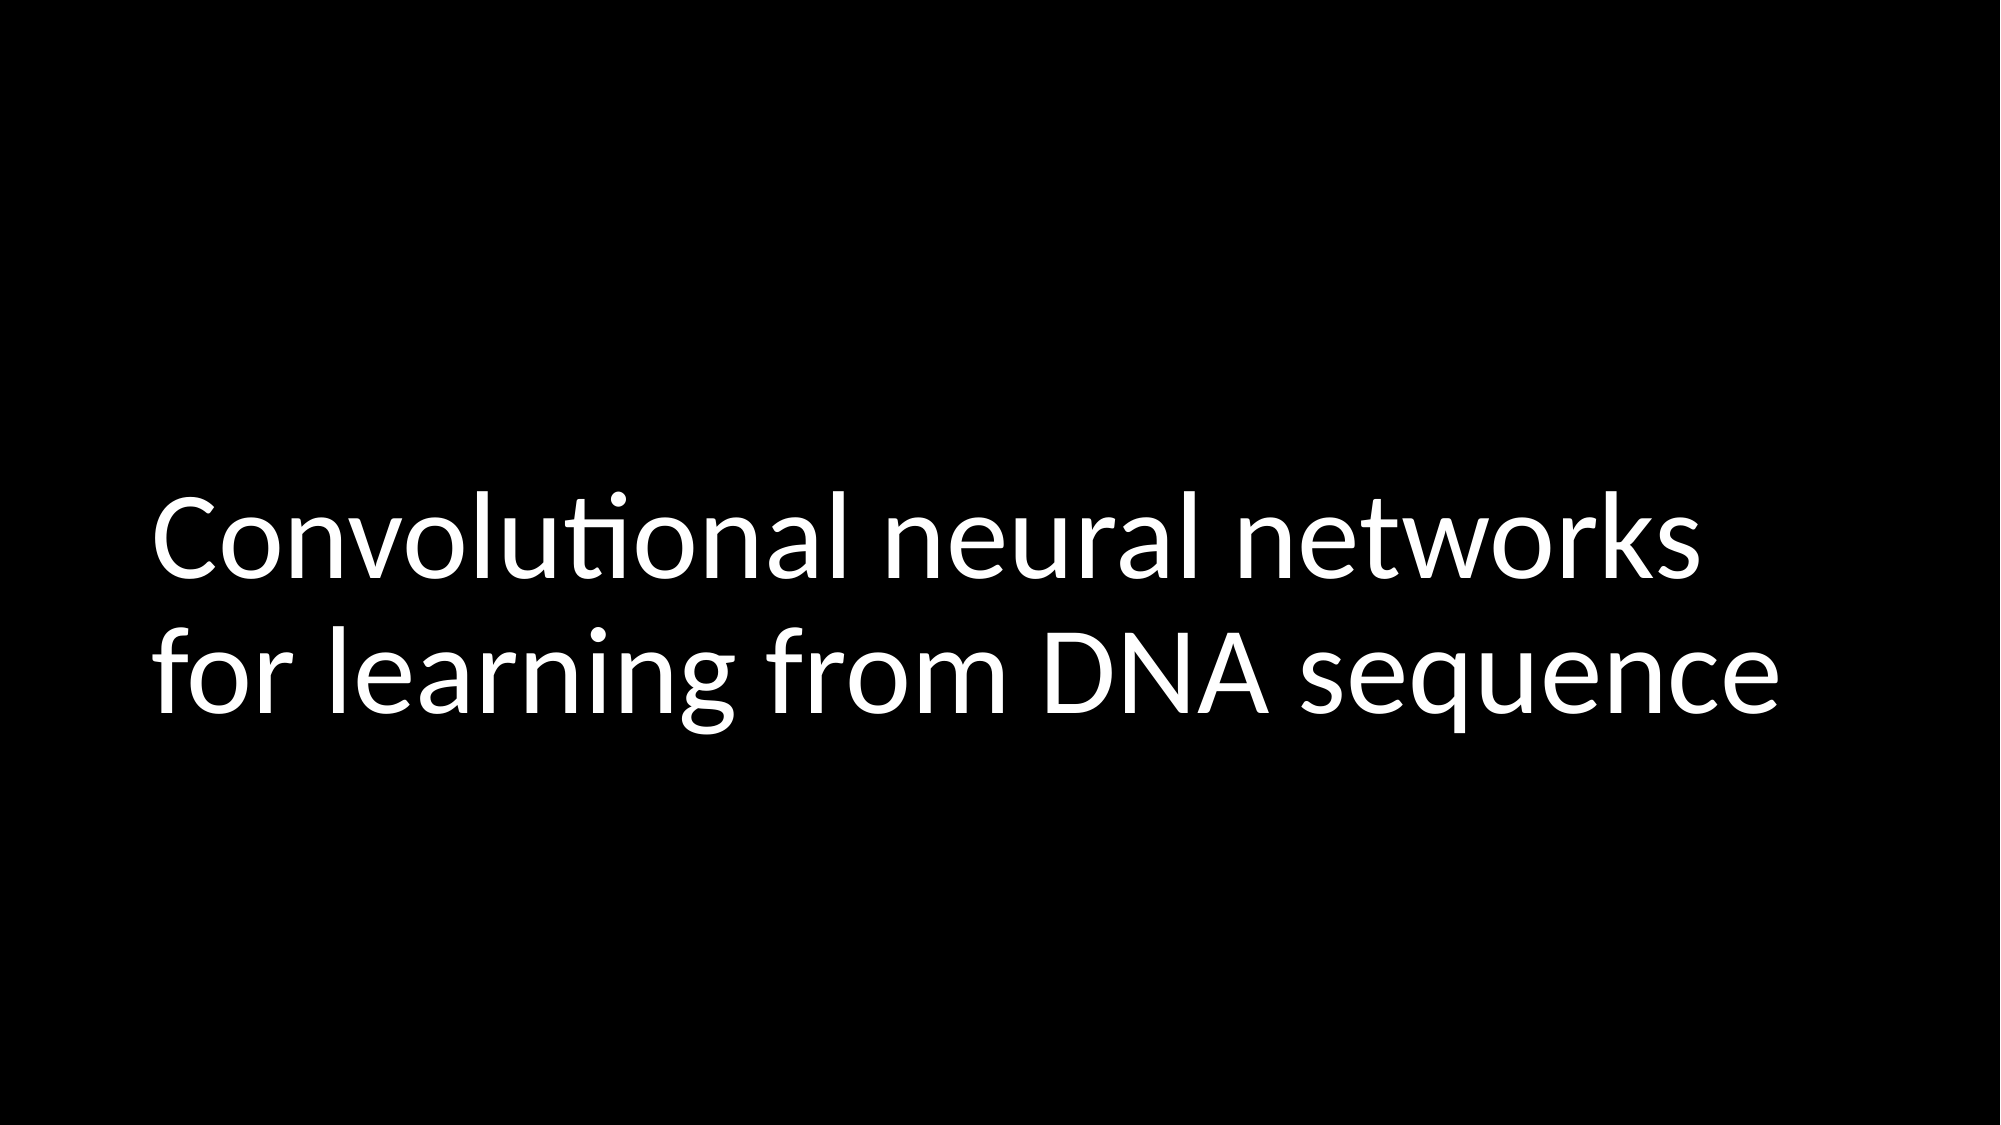

# Convolutional neural networks for learning from DNA sequence